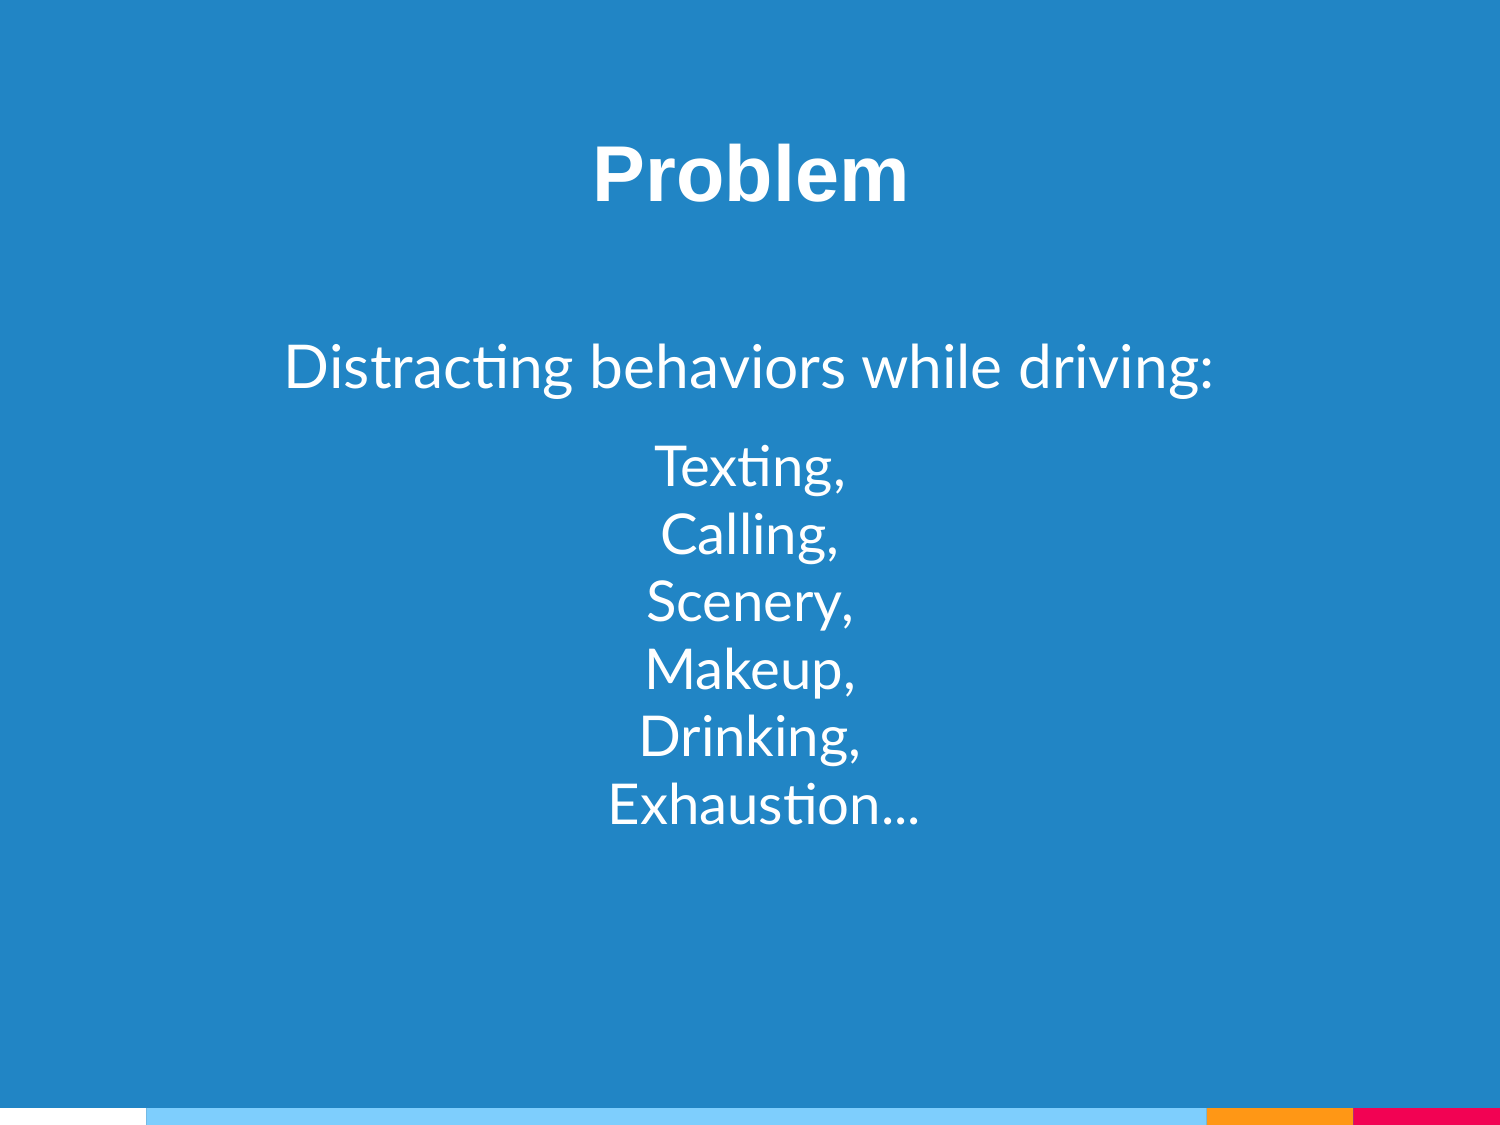

Problem
Distracting behaviors while driving:

Texting,
Calling,
Scenery,
Makeup,
Drinking,
  Exhaustion...